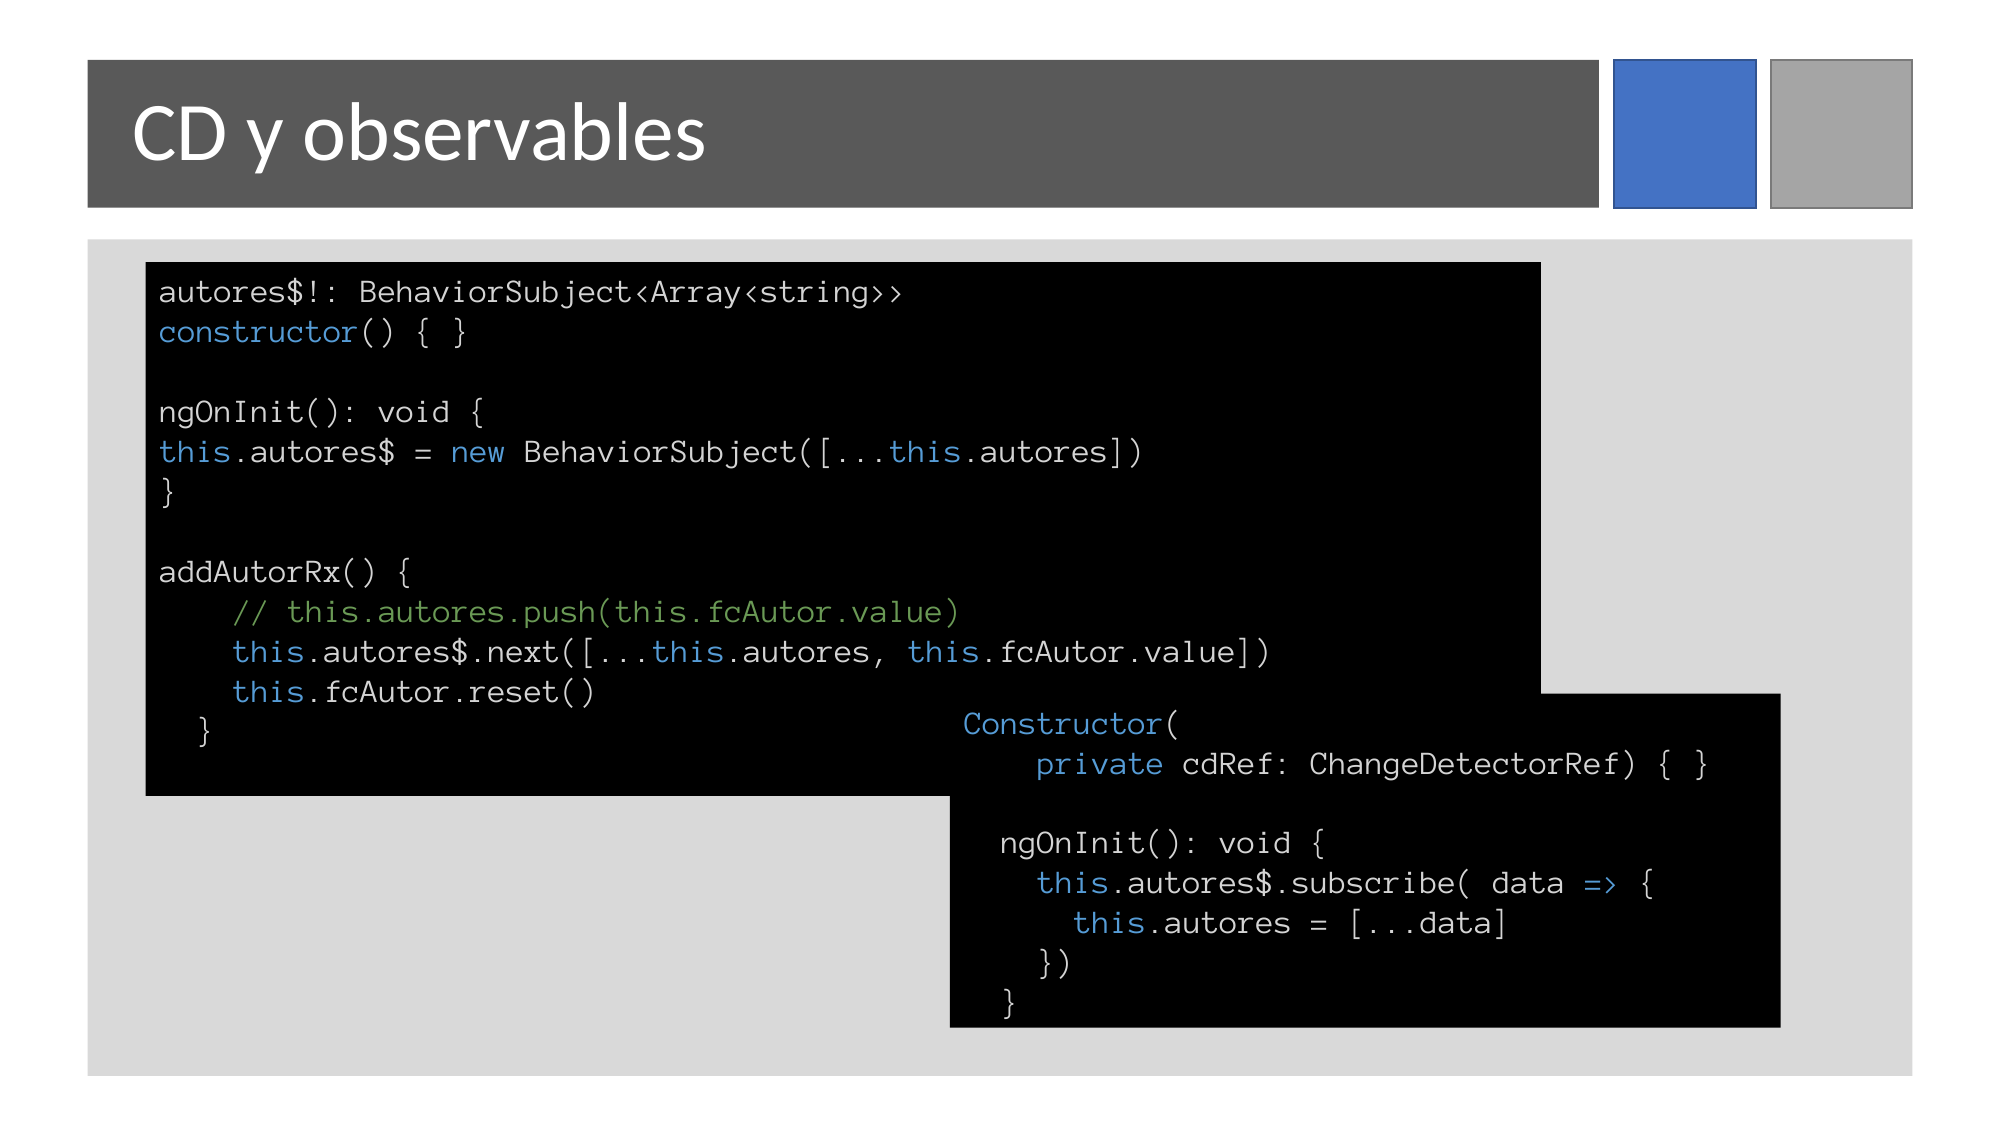

# CD y observables
autores$!: BehaviorSubject<Array<string>>
constructor() { }

ngOnInit(): void {
this.autores$ = new BehaviorSubject([...this.autores])
}

addAutorRx() {
    // this.autores.push(this.fcAutor.value)
    this.autores$.next([...this.autores, this.fcAutor.value])
    this.fcAutor.reset()
  }

Constructor(
    private cdRef: ChangeDetectorRef) { }
  ngOnInit(): void {
    this.autores$.subscribe( data => {
      this.autores = [...data]
    })
  }